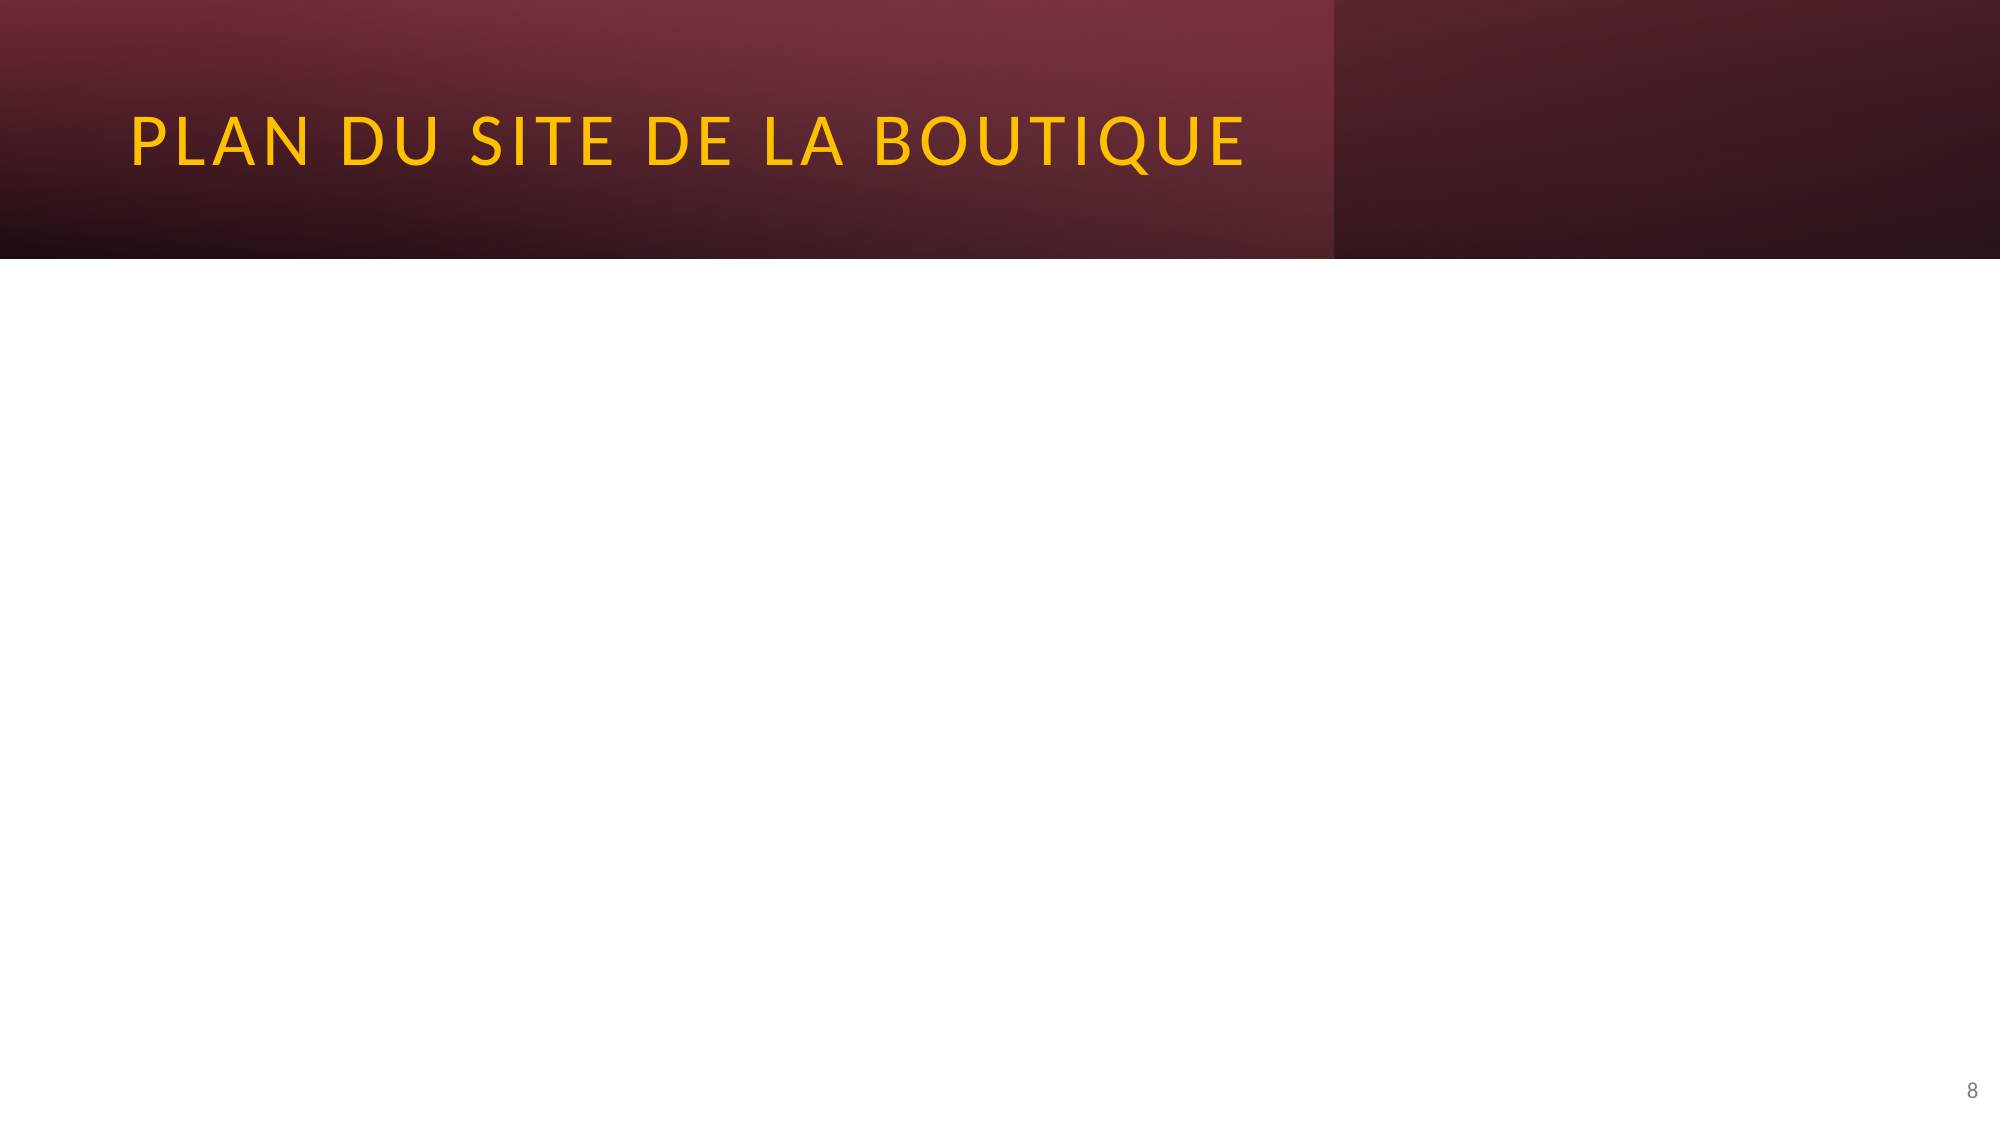

# Plan du site de la boutique

### Chart

| Category |
|---|
8